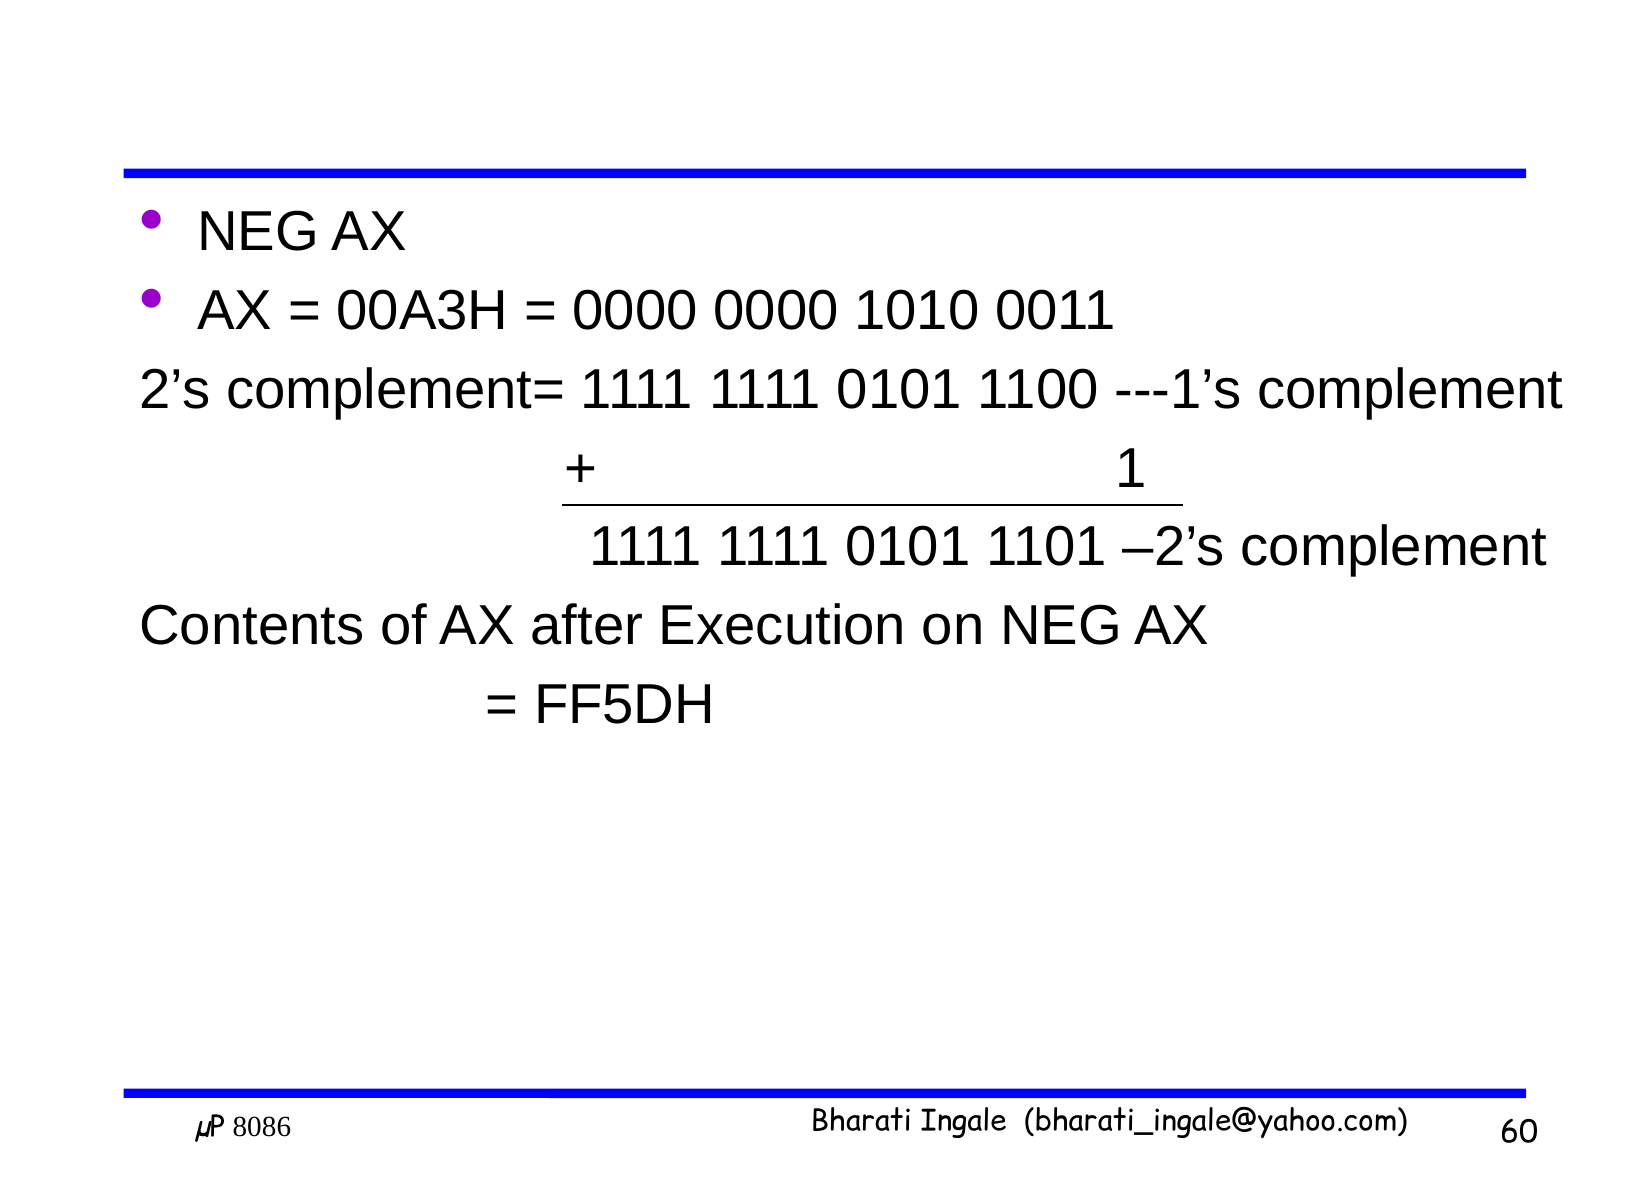

#
NEG AX
AX = 00A3H = 0000 0000 1010 0011
2’s complement= 1111 1111 0101 1100 ---1’s complement
                           +                                 1
 			1111 1111 0101 1101 –2’s complement
Contents of AX after Execution on NEG AX
                      = FF5DH
60